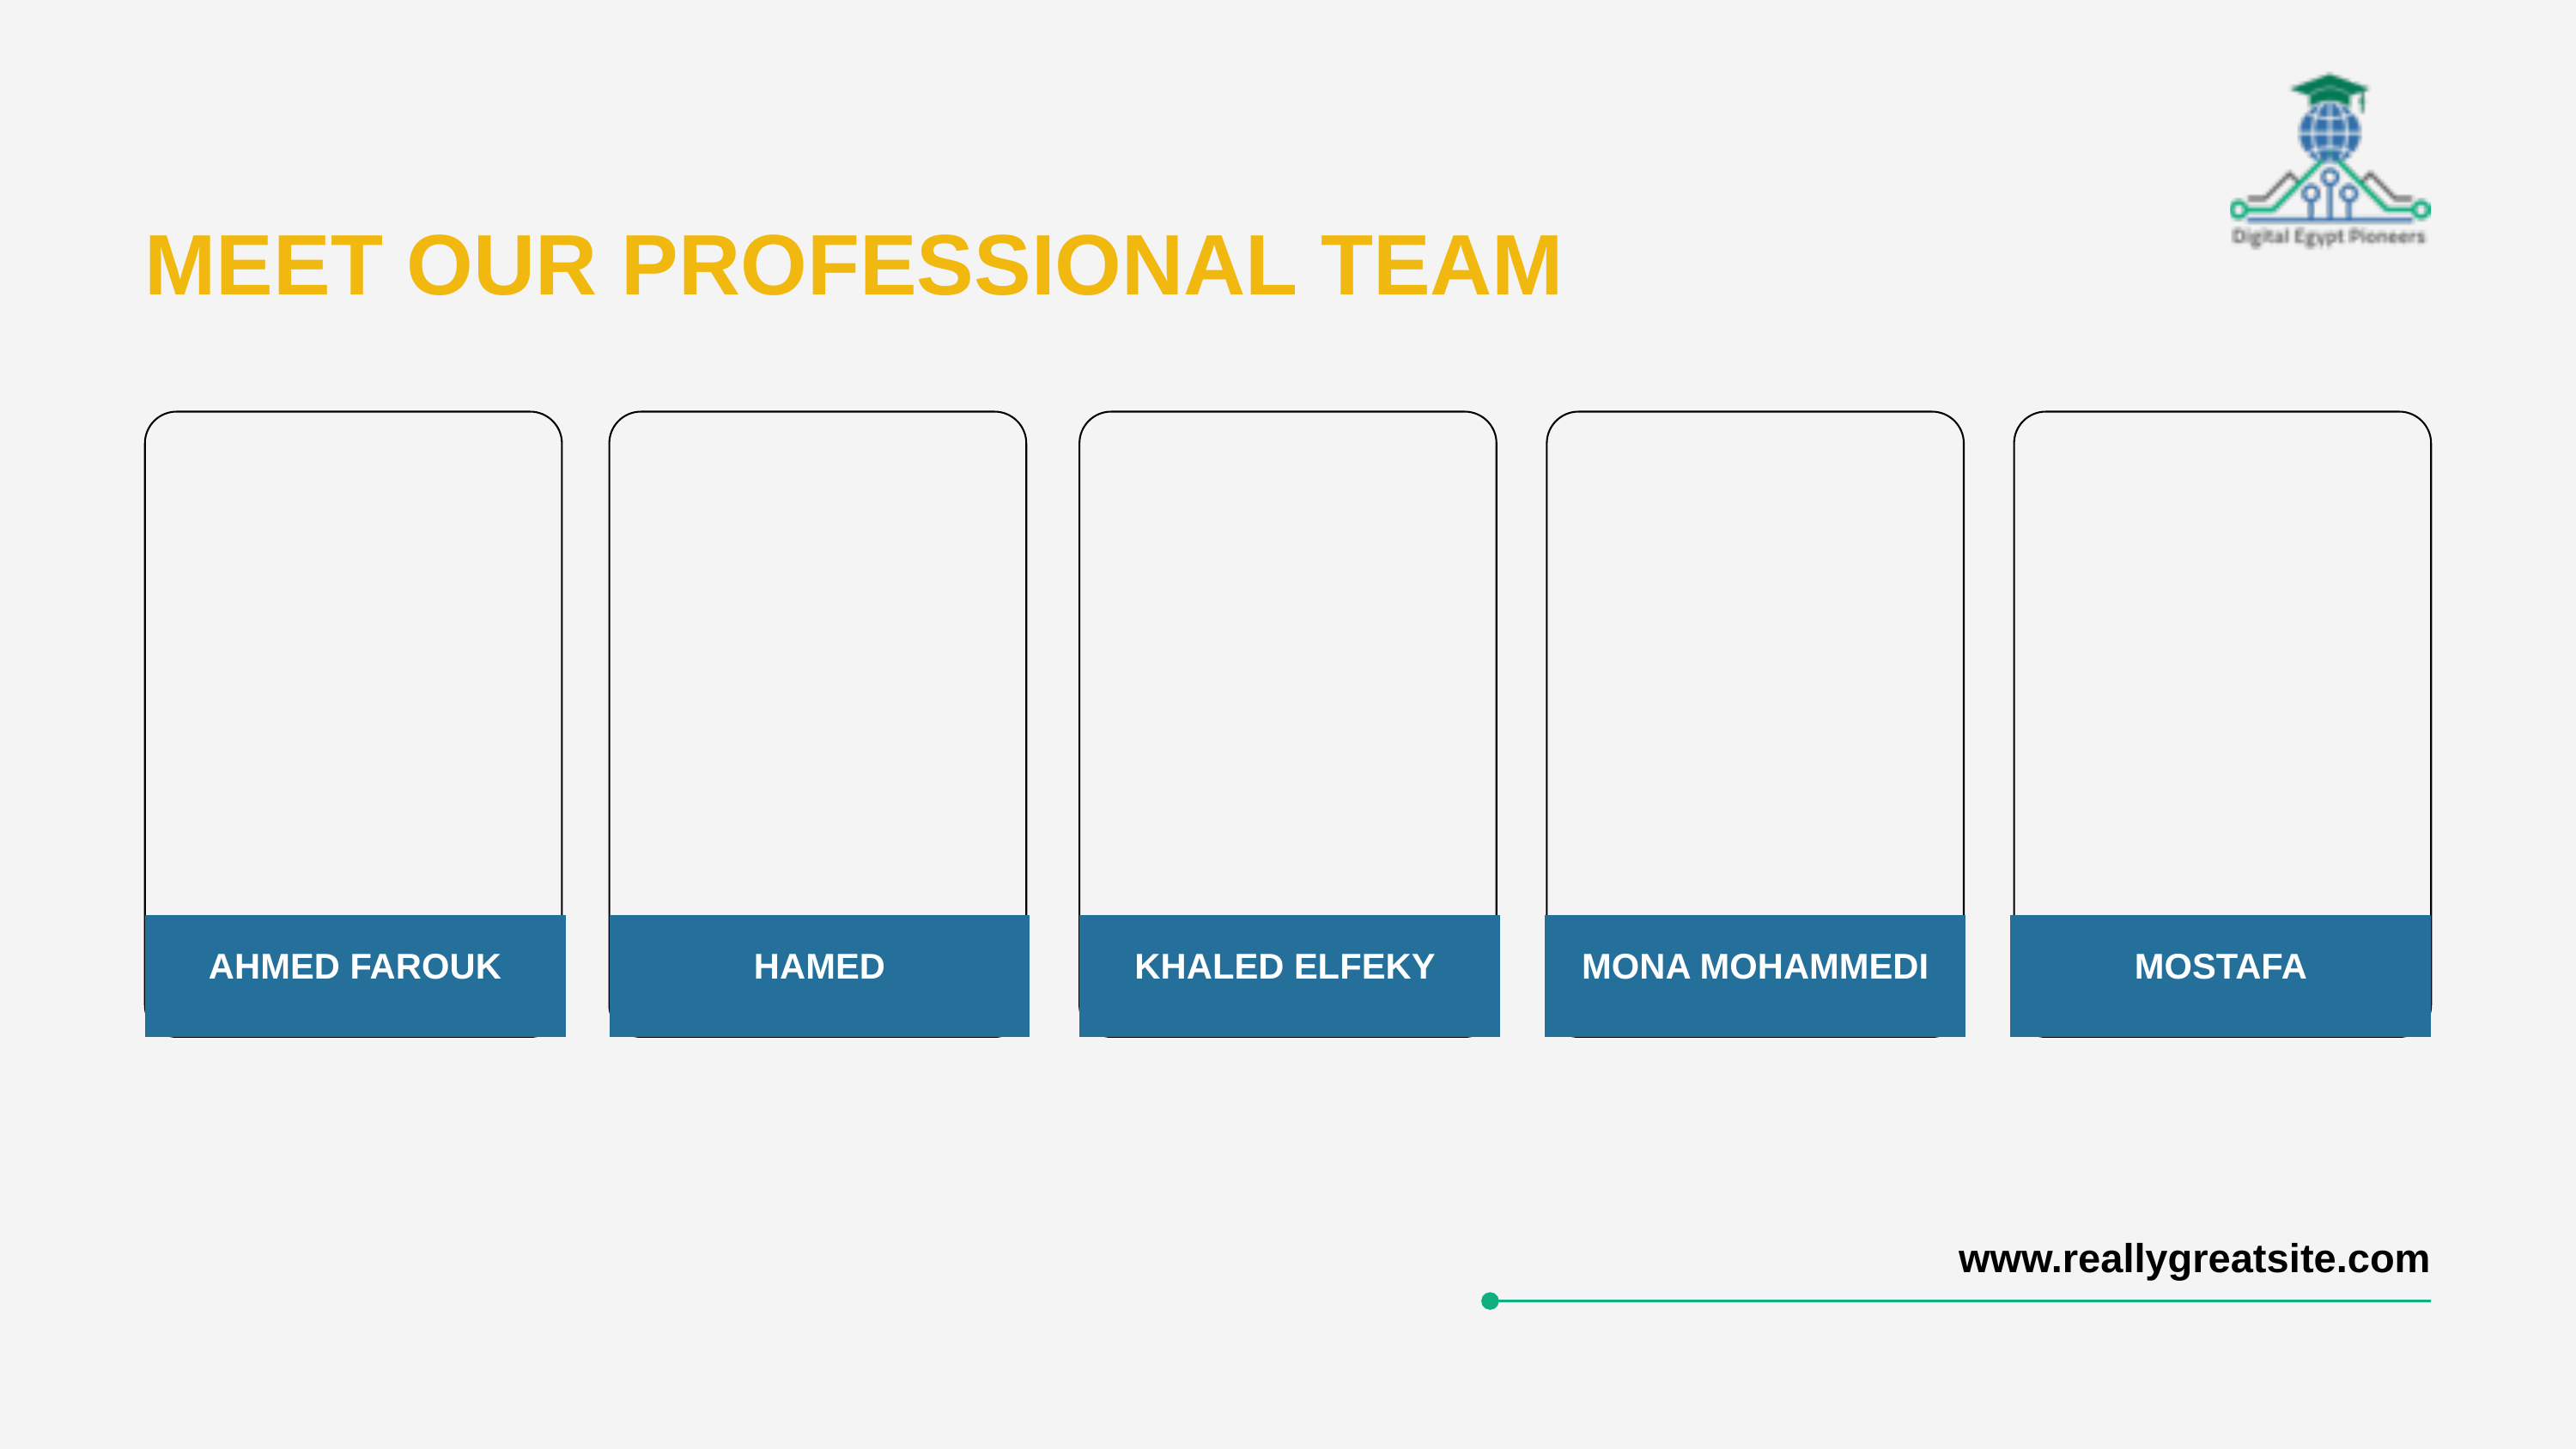

MEET OUR PROFESSIONAL TEAM

AHMED FAROUK

HAMED

KHALED ELFEKY

MONA MOHAMMEDI

MOSTAFA
www.reallygreatsite.com